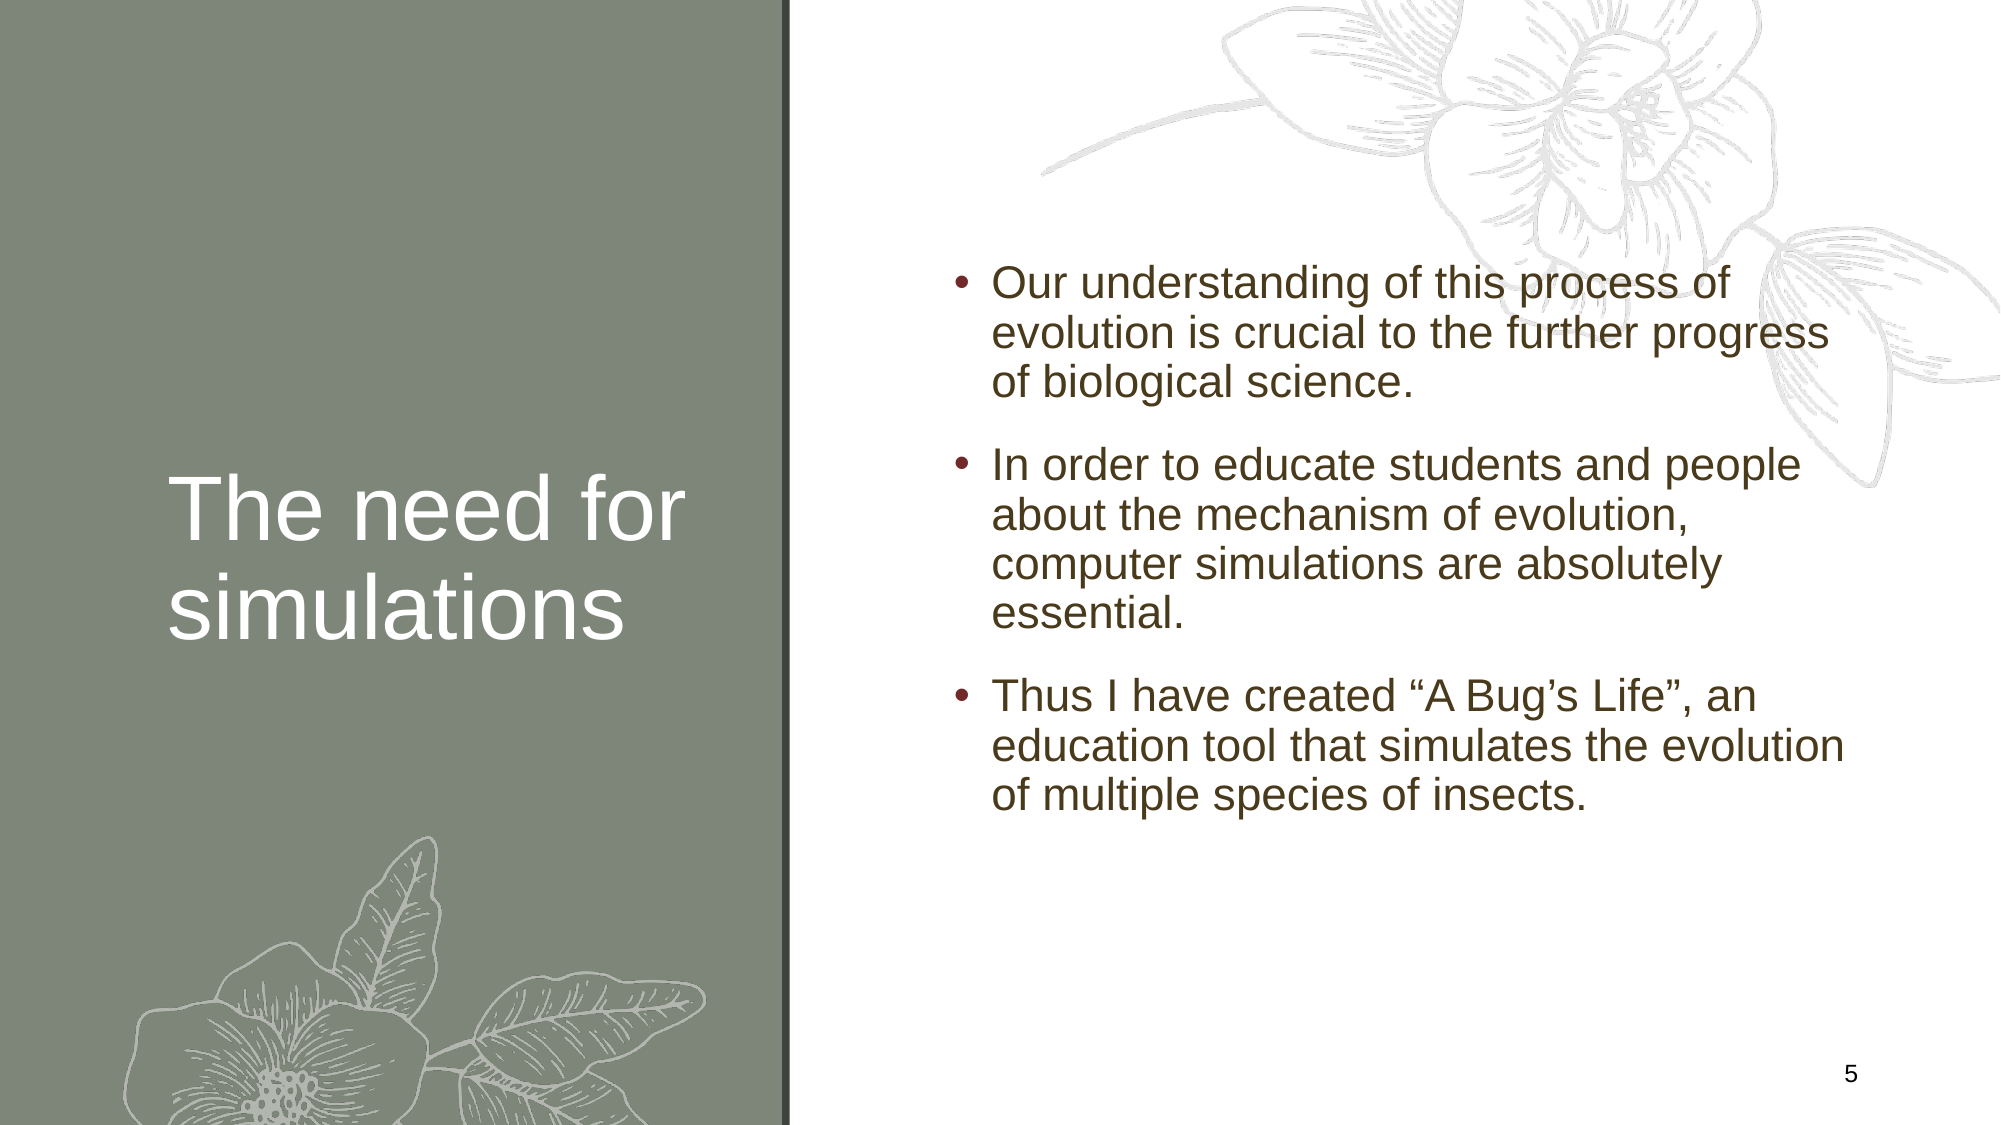

# The need for simulations
Our understanding of this process of evolution is crucial to the further progress of biological science.
In order to educate students and people about the mechanism of evolution, computer simulations are absolutely essential.
Thus I have created “A Bug’s Life”, an education tool that simulates the evolution of multiple species of insects.
5